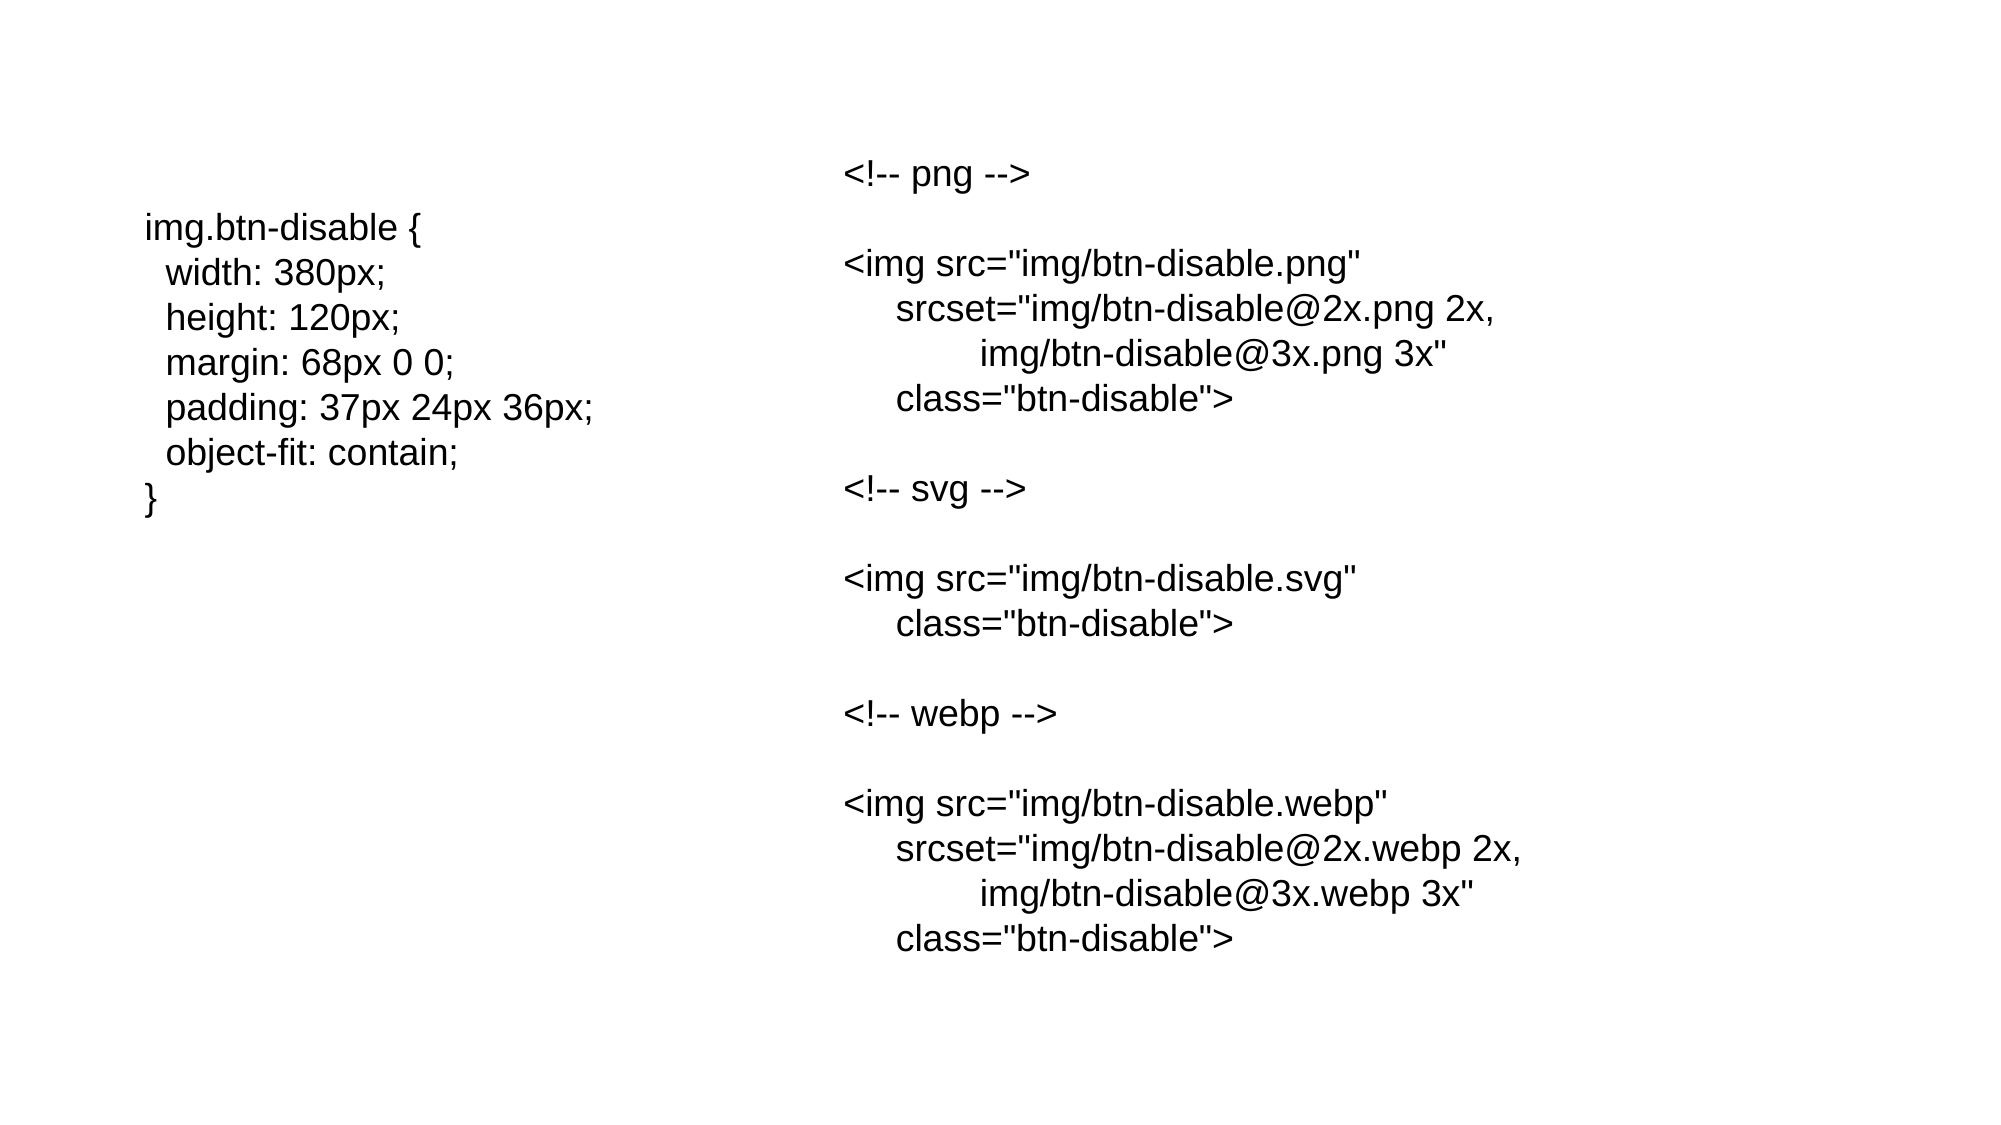

<!-- png -->

<img src="img/btn-disable.png"
     srcset="img/btn-disable@2x.png 2x,
             img/btn-disable@3x.png 3x"
     class="btn-disable">

<!-- svg -->

<img src="img/btn-disable.svg"
     class="btn-disable">

<!-- webp -->

<img src="img/btn-disable.webp"
     srcset="img/btn-disable@2x.webp 2x,
             img/btn-disable@3x.webp 3x"
     class="btn-disable">
img.btn-disable {
  width: 380px;
  height: 120px;
  margin: 68px 0 0;
  padding: 37px 24px 36px;
  object-fit: contain;
}